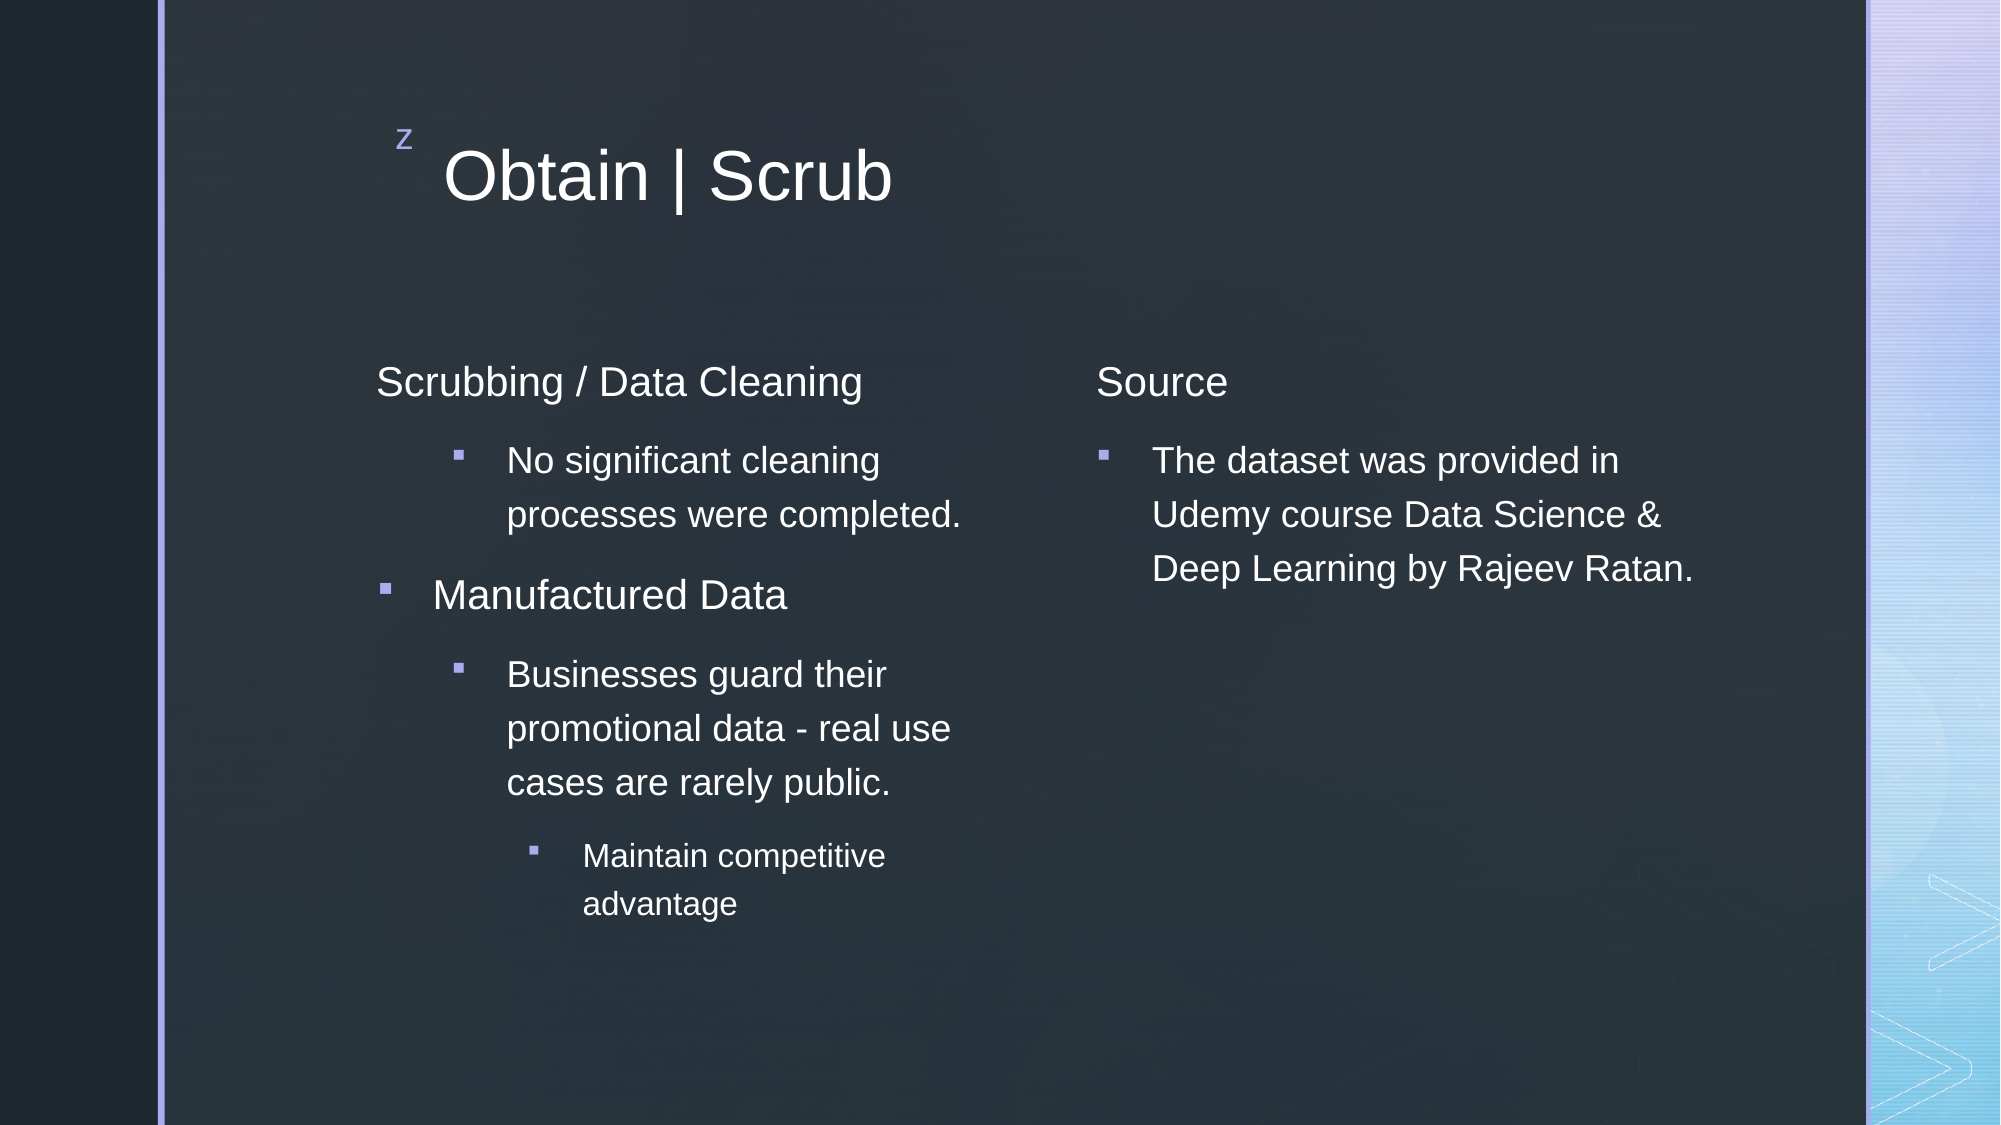

# Obtain | Scrub
Scrubbing / Data Cleaning
No significant cleaning processes were completed.
Manufactured Data
Businesses guard their promotional data - real use cases are rarely public.
Maintain competitive advantage
Source
The dataset was provided in Udemy course Data Science & Deep Learning by Rajeev Ratan.